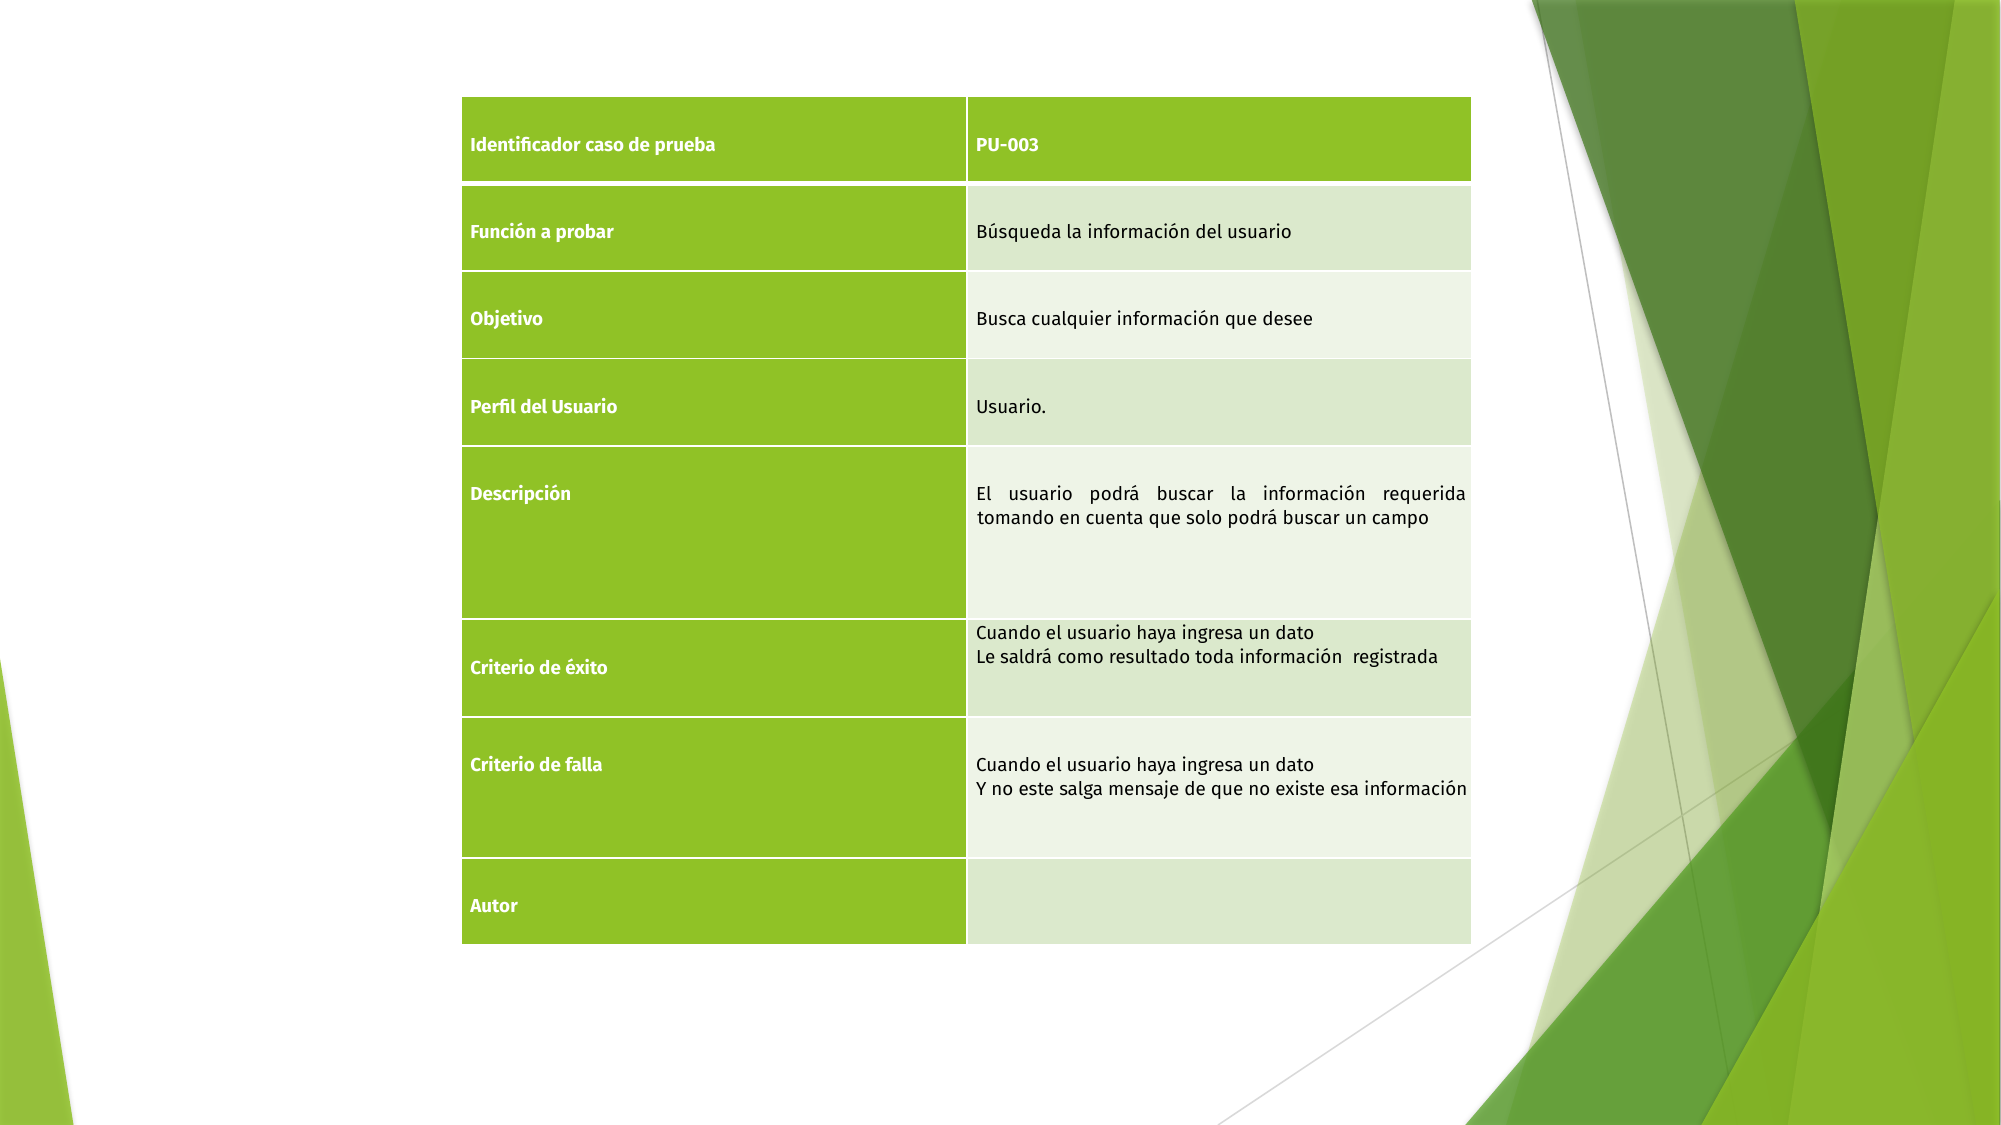

| Identificador caso de prueba | PU-003 |
| --- | --- |
| Función a probar | Búsqueda la información del usuario |
| Objetivo | Busca cualquier información que desee |
| Perfil del Usuario | Usuario. |
| Descripción | El usuario podrá buscar la información requerida tomando en cuenta que solo podrá buscar un campo |
| Criterio de éxito | Cuando el usuario haya ingresa un dato Le saldrá como resultado toda información registrada |
| Criterio de falla | Cuando el usuario haya ingresa un dato Y no este salga mensaje de que no existe esa información |
| Autor |  |